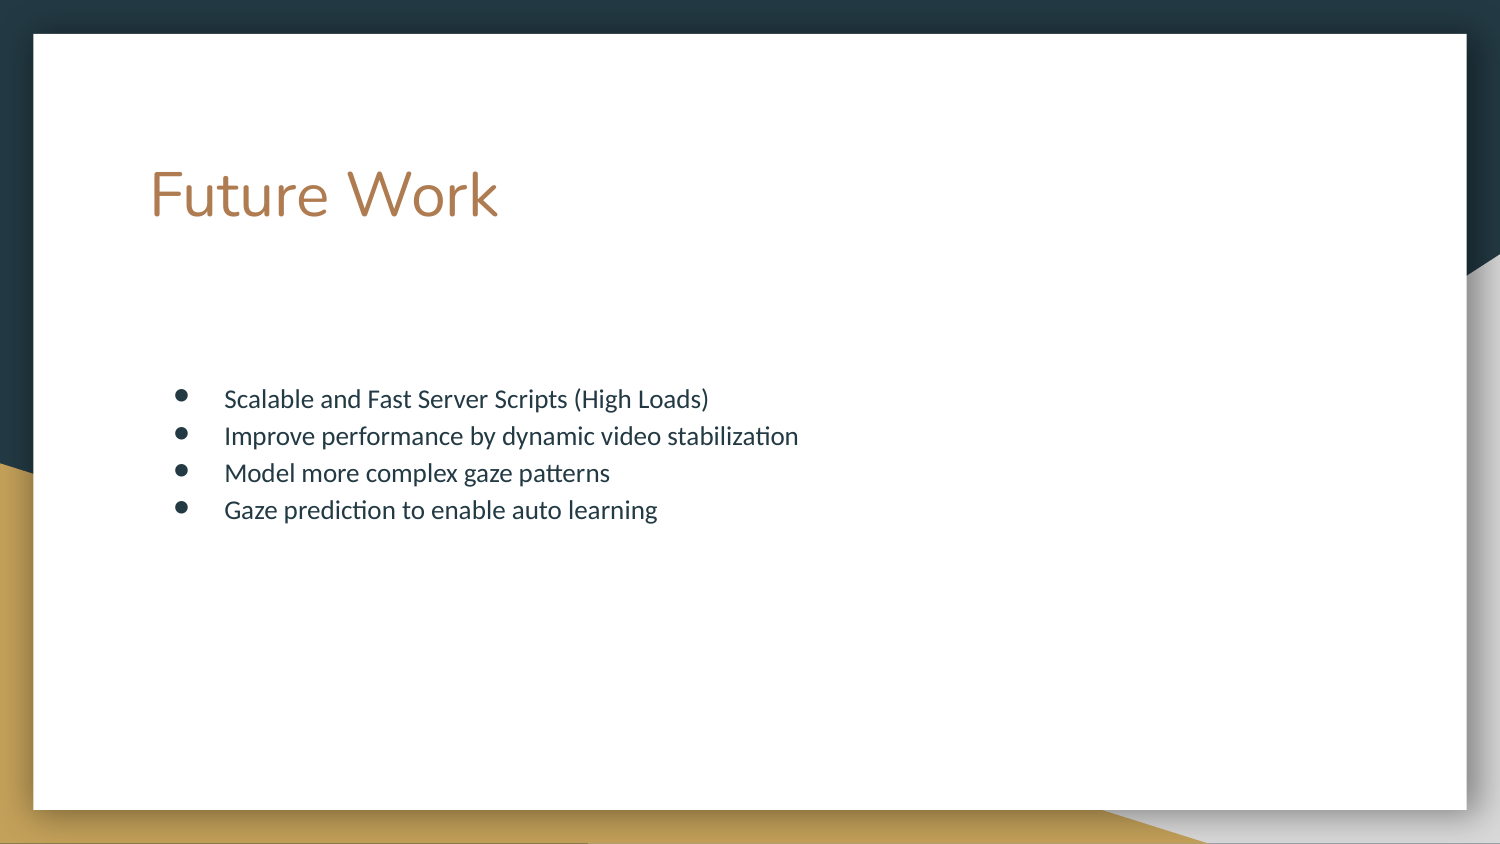

# Future Work

Scalable and Fast Server Scripts (High Loads)
Improve performance by dynamic video stabilization
Model more complex gaze patterns
Gaze prediction to enable auto learning